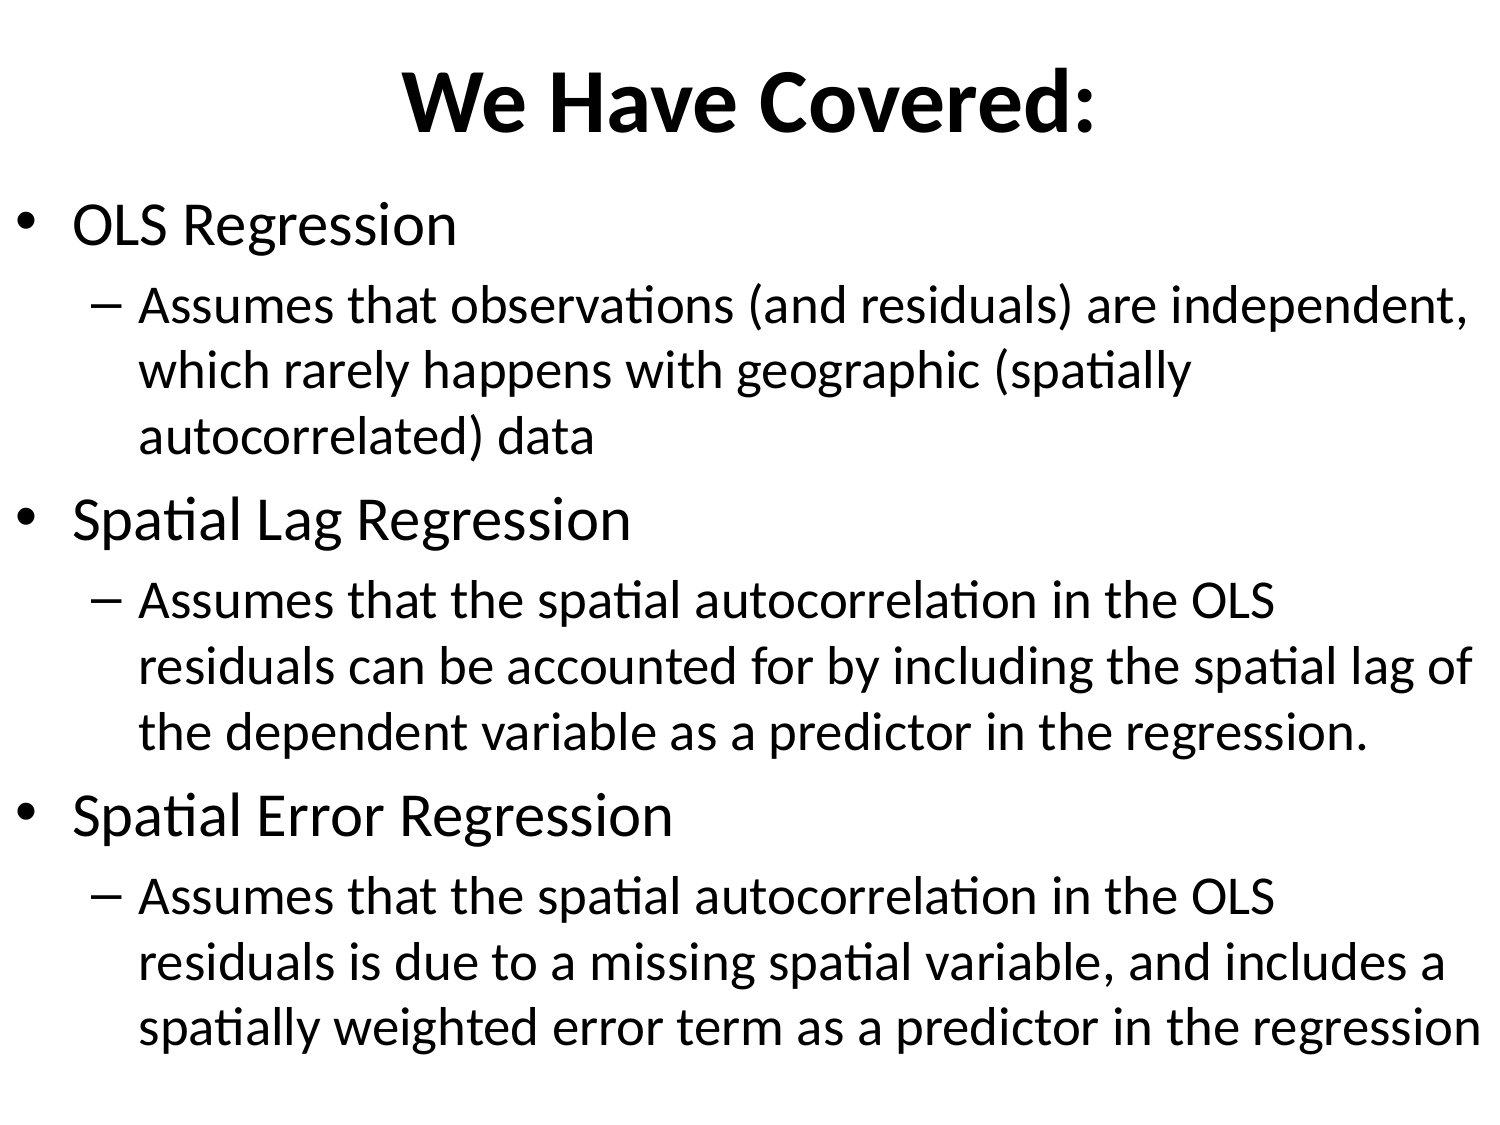

# We Have Covered:
OLS Regression
Assumes that observations (and residuals) are independent, which rarely happens with geographic (spatially autocorrelated) data
Spatial Lag Regression
Assumes that the spatial autocorrelation in the OLS residuals can be accounted for by including the spatial lag of the dependent variable as a predictor in the regression.
Spatial Error Regression
Assumes that the spatial autocorrelation in the OLS residuals is due to a missing spatial variable, and includes a spatially weighted error term as a predictor in the regression